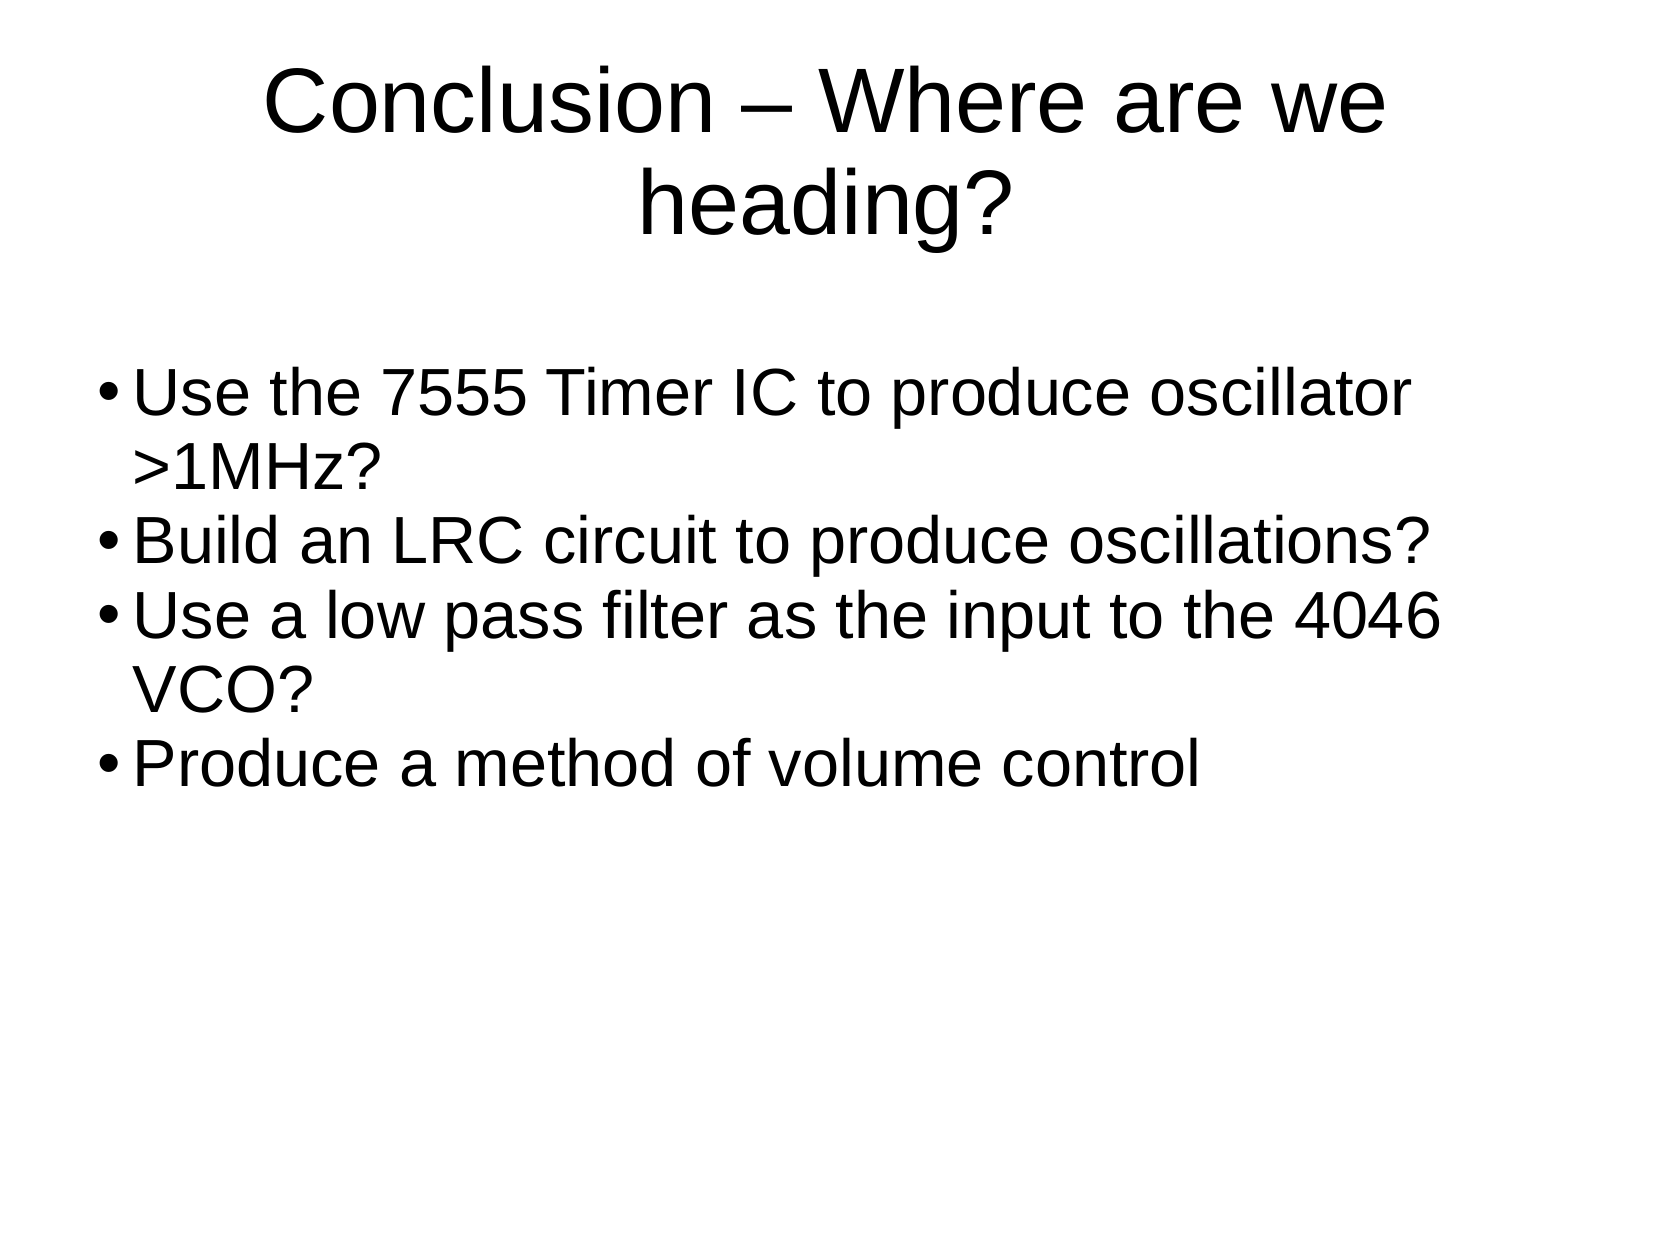

Conclusion – Where are we heading?
Use the 7555 Timer IC to produce oscillator >1MHz?
Build an LRC circuit to produce oscillations?
Use a low pass filter as the input to the 4046 VCO?
Produce a method of volume control